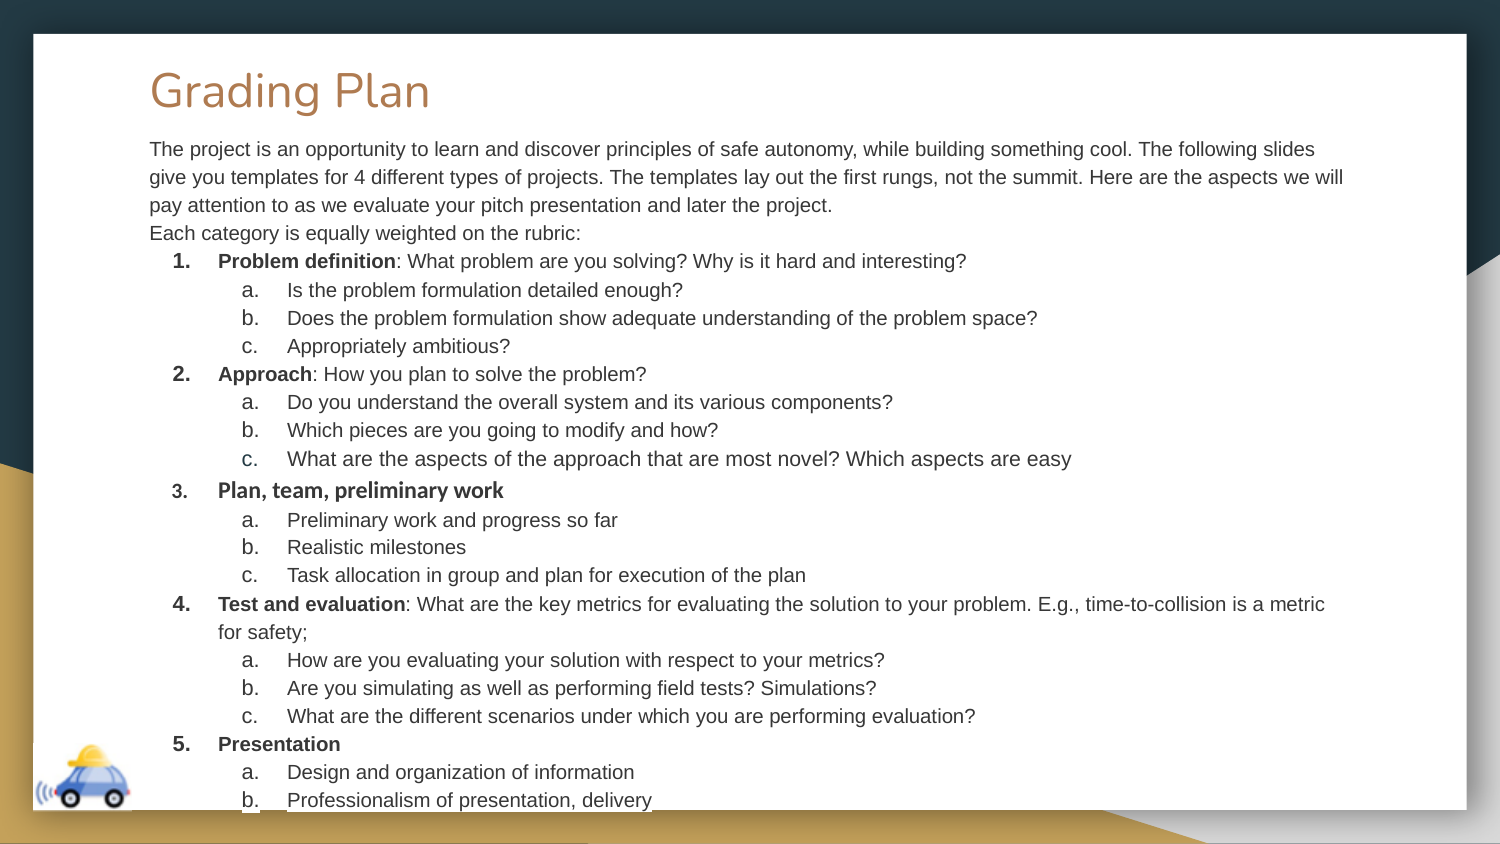

# Grading Plan
The project is an opportunity to learn and discover principles of safe autonomy, while building something cool. The following slides give you templates for 4 different types of projects. The templates lay out the first rungs, not the summit. Here are the aspects we will pay attention to as we evaluate your pitch presentation and later the project.
Each category is equally weighted on the rubric:
Problem definition: What problem are you solving? Why is it hard and interesting?
Is the problem formulation detailed enough?
Does the problem formulation show adequate understanding of the problem space?
Appropriately ambitious?
Approach: How you plan to solve the problem?
Do you understand the overall system and its various components?
Which pieces are you going to modify and how?
What are the aspects of the approach that are most novel? Which aspects are easy
Plan, team, preliminary work
Preliminary work and progress so far
Realistic milestones
Task allocation in group and plan for execution of the plan
Test and evaluation: What are the key metrics for evaluating the solution to your problem. E.g., time-to-collision is a metric for safety;
How are you evaluating your solution with respect to your metrics?
Are you simulating as well as performing field tests? Simulations?
What are the different scenarios under which you are performing evaluation?
Presentation
Design and organization of information
Professionalism of presentation, delivery